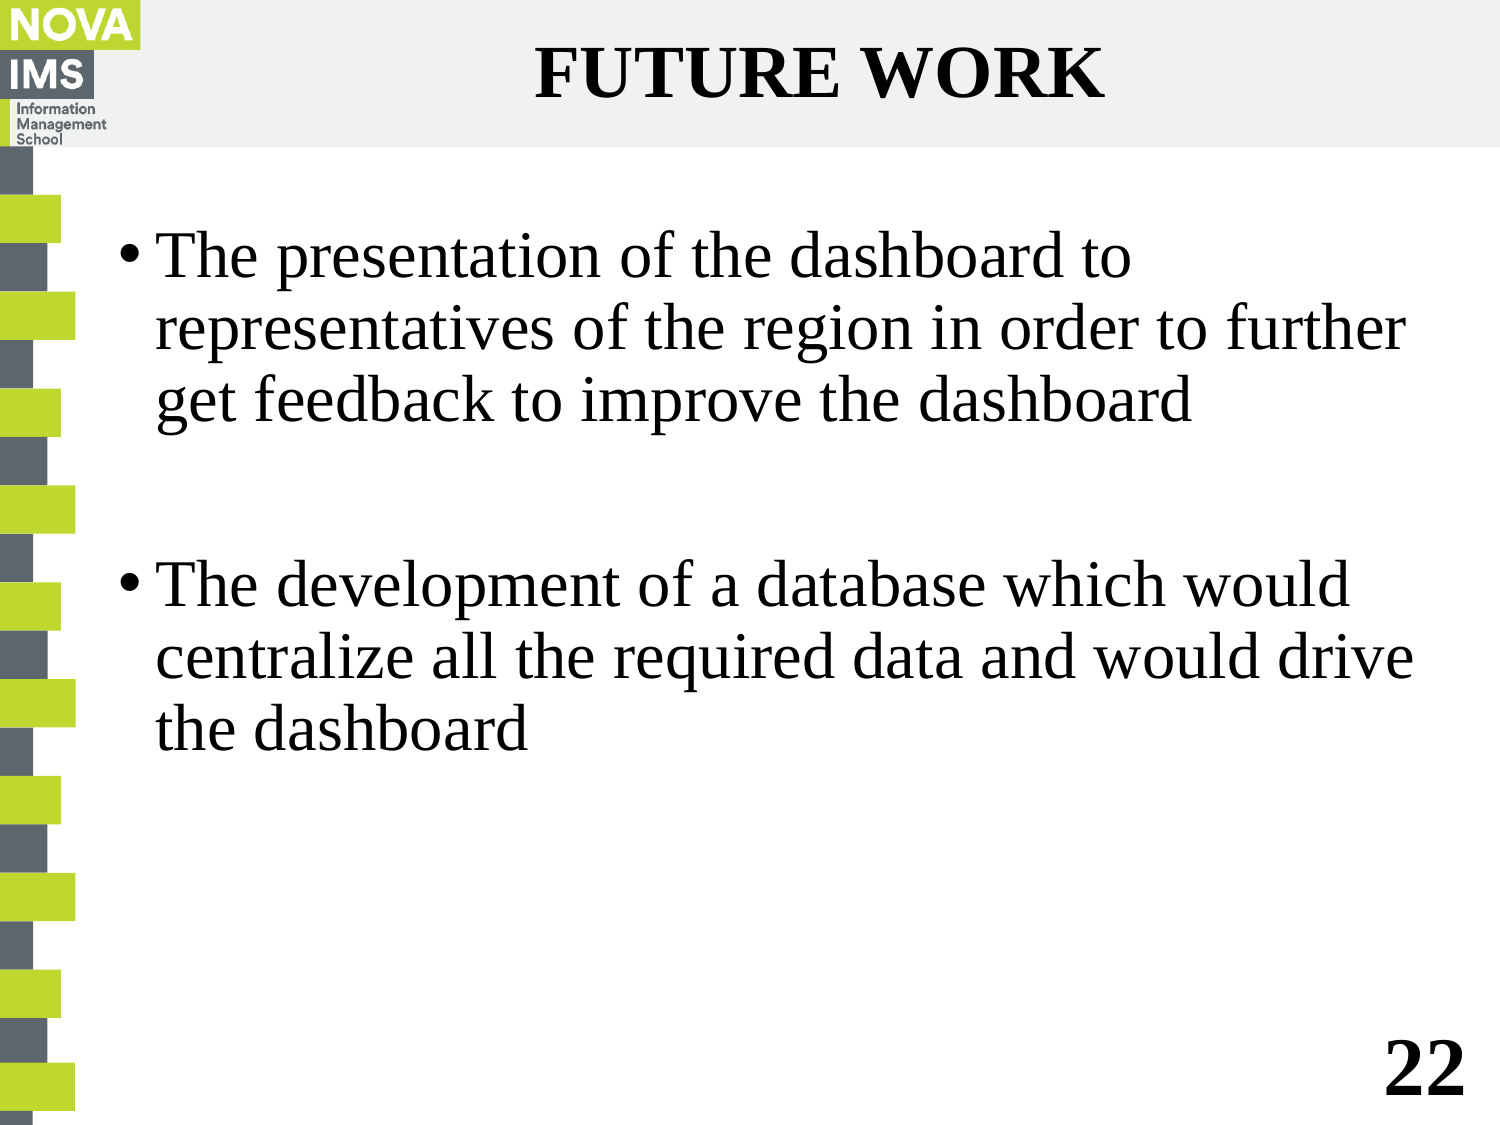

# FUTURE WORK
The presentation of the dashboard to representatives of the region in order to further get feedback to improve the dashboard

The development of a database which would centralize all the required data and would drive the dashboard
22